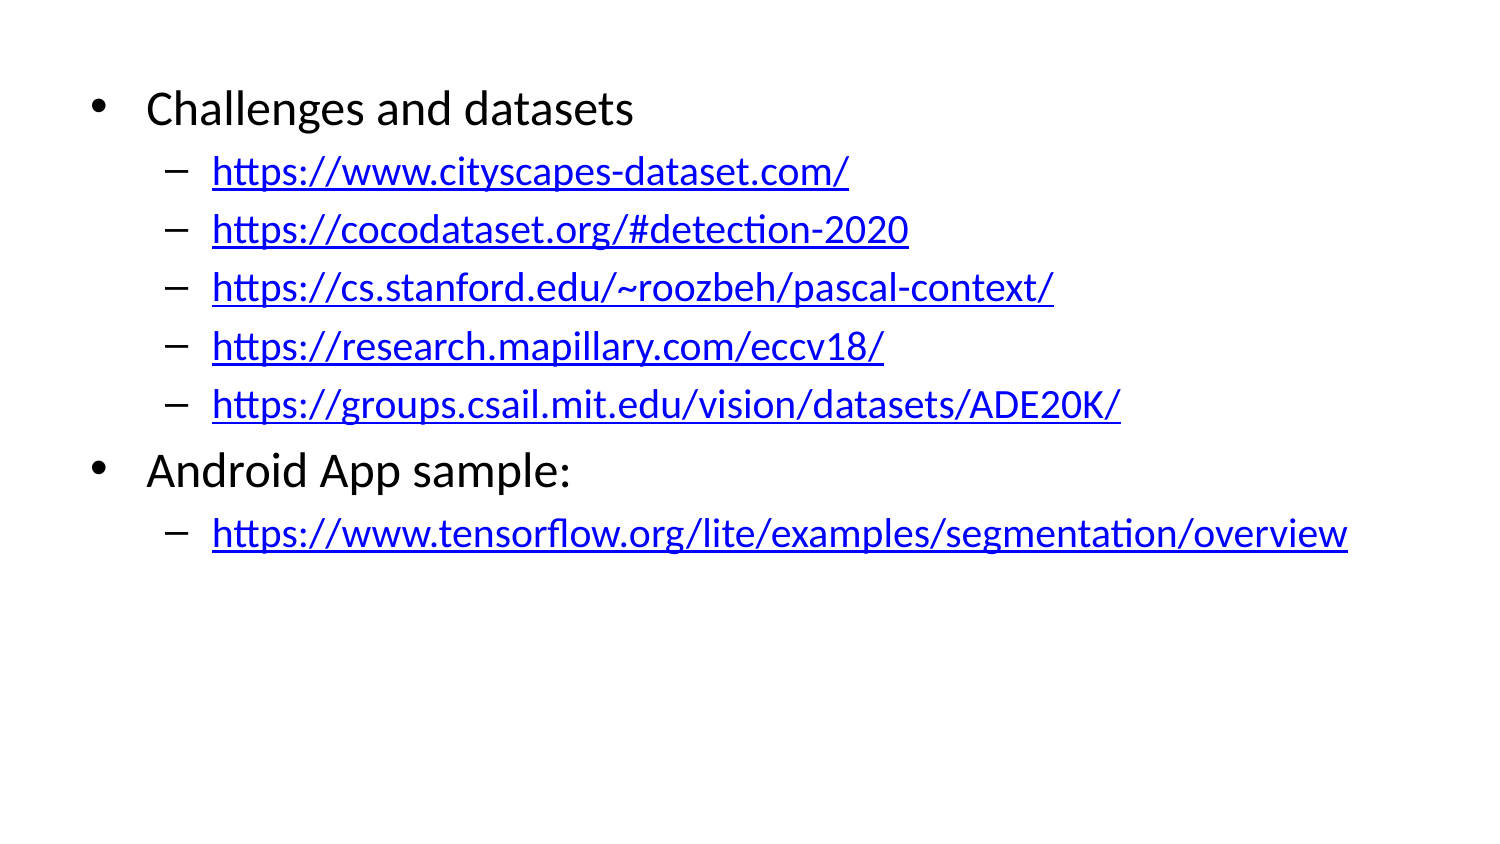

Challenges and datasets
https://www.cityscapes-dataset.com/
https://cocodataset.org/#detection-2020
https://cs.stanford.edu/~roozbeh/pascal-context/
https://research.mapillary.com/eccv18/
https://groups.csail.mit.edu/vision/datasets/ADE20K/
Android App sample:
https://www.tensorflow.org/lite/examples/segmentation/overview